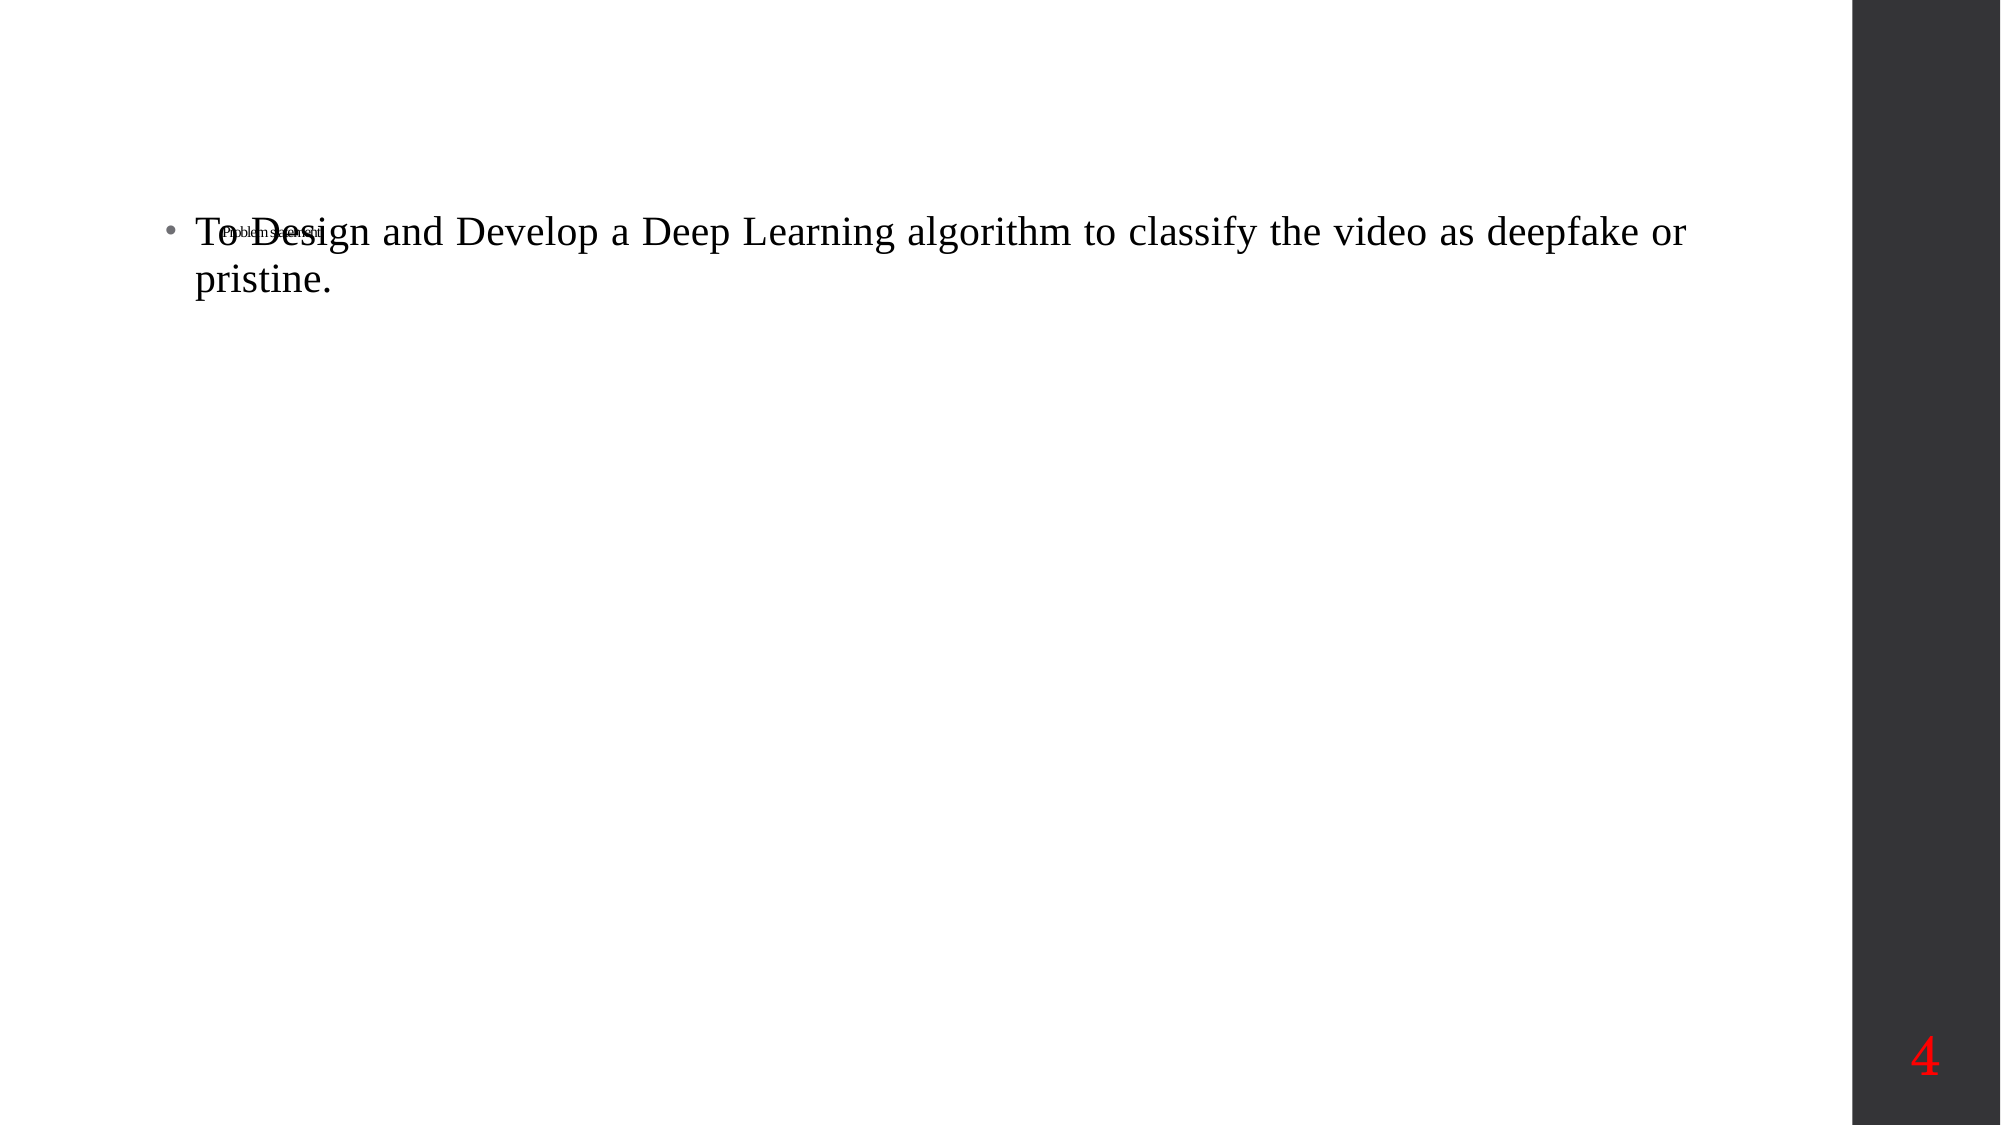

# Problem statement
To Design and Develop a Deep Learning algorithm to classify the video as deepfake or pristine.

4